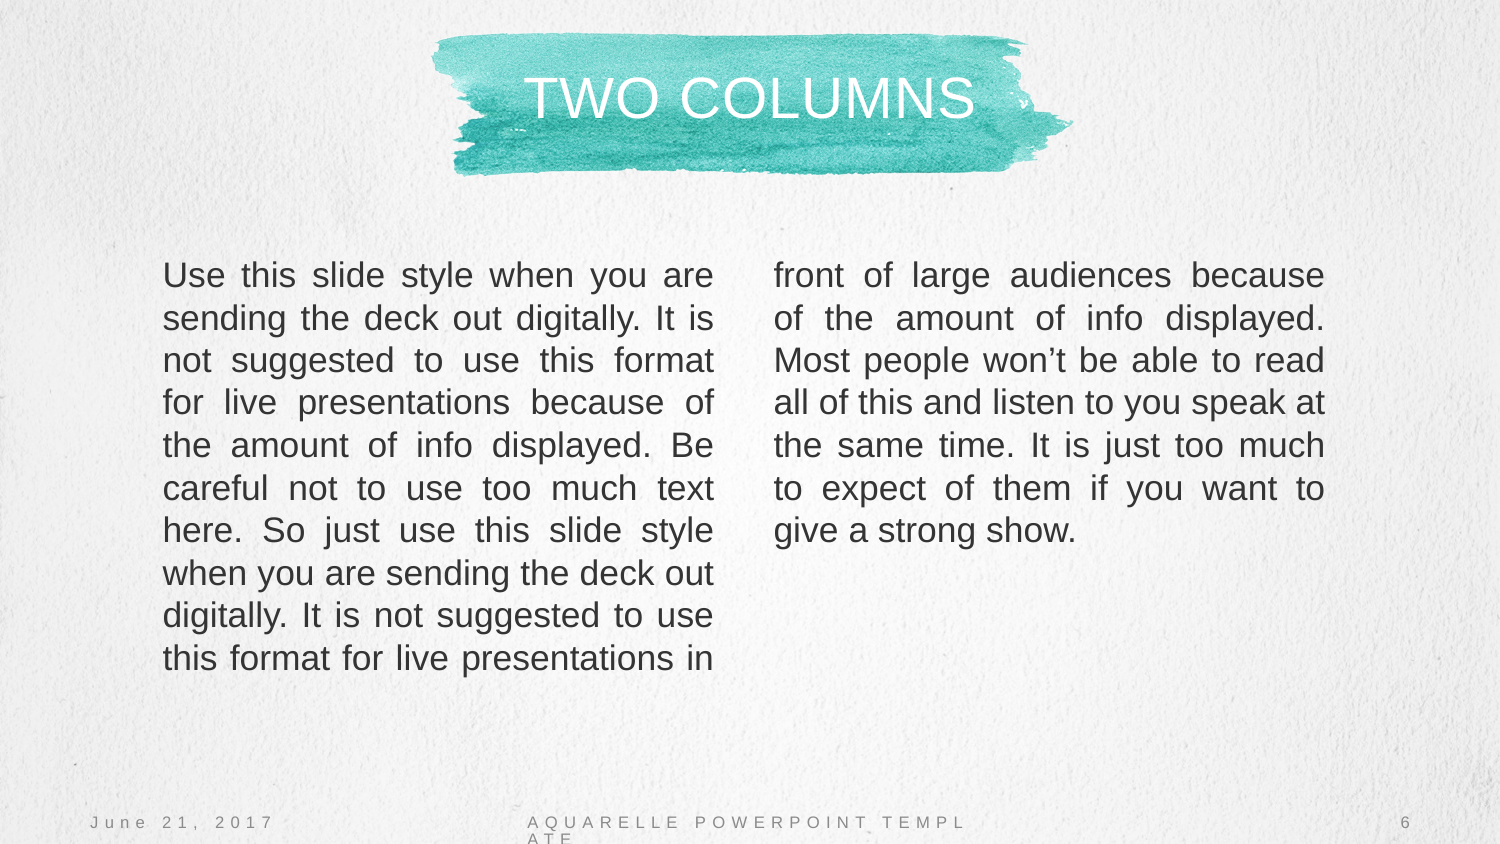

# two columns
Use this slide style when you are sending the deck out digitally. It is not suggested to use this format for live presentations because of the amount of info displayed. Be careful not to use too much text here. So just use this slide style when you are sending the deck out digitally. It is not suggested to use this format for live presentations in front of large audiences because of the amount of info displayed. Most people won’t be able to read all of this and listen to you speak at the same time. It is just too much to expect of them if you want to give a strong show.

June 21, 2017
AQUARELLE POWERPOINT TEMPLATE
6